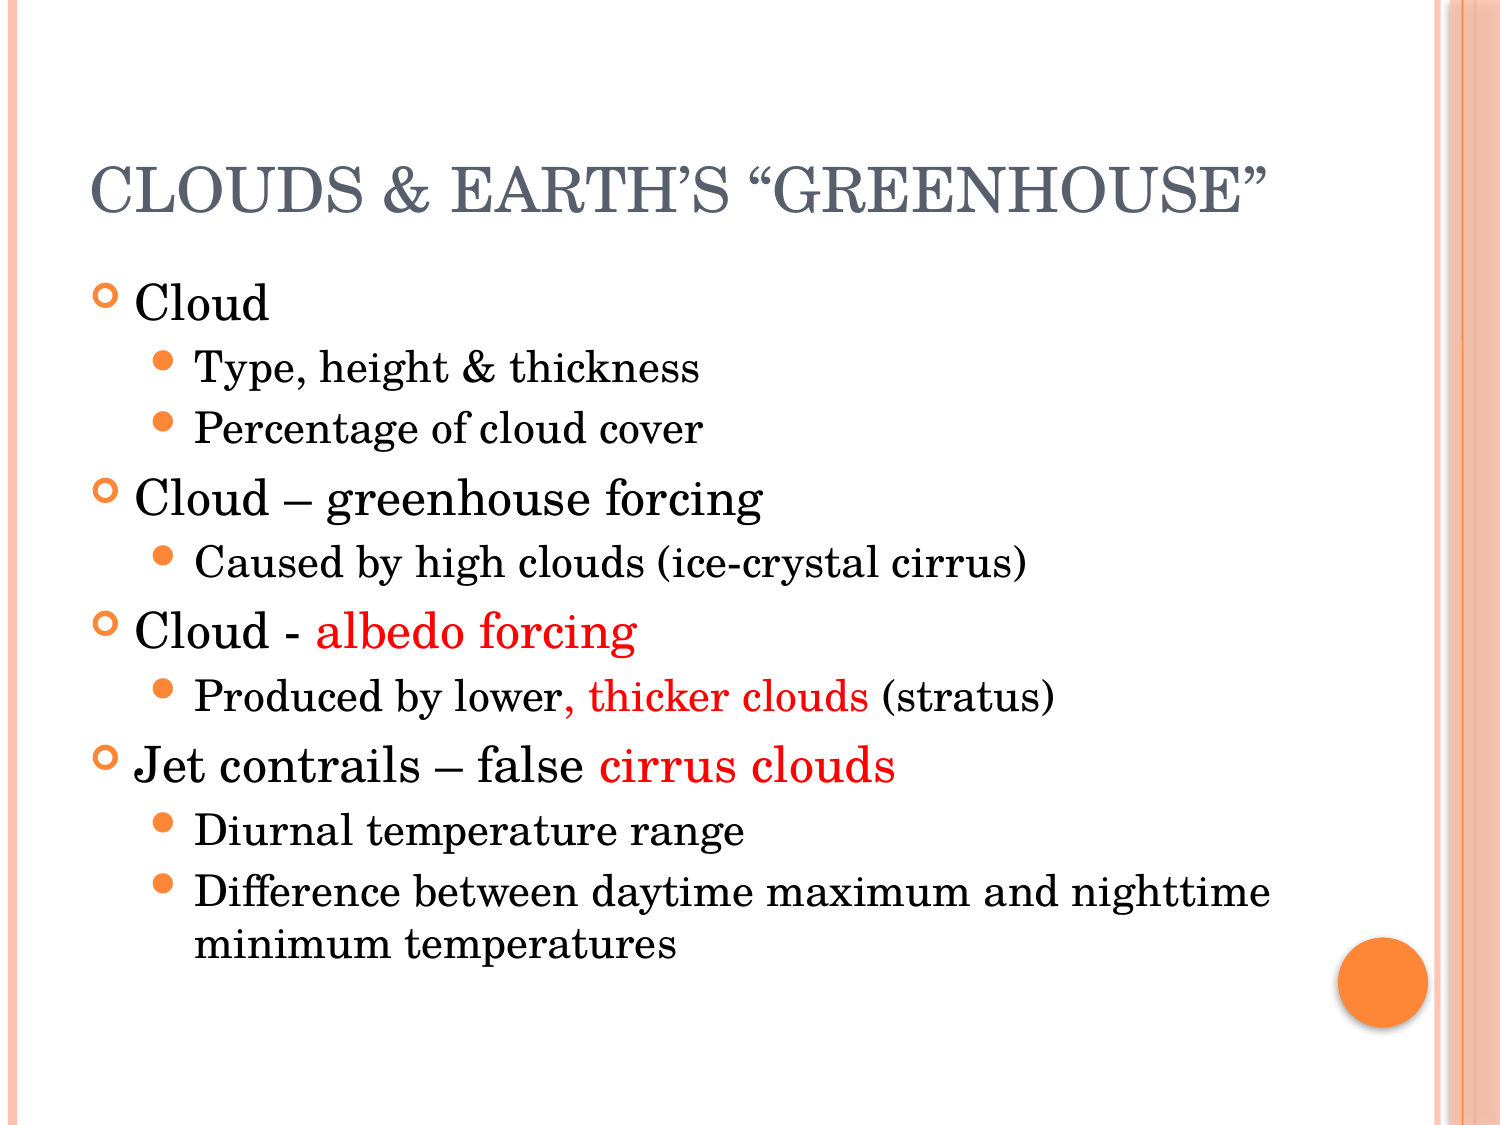

# Clouds & earth’s “Greenhouse”
Cloud
Type, height & thickness
Percentage of cloud cover
Cloud – greenhouse forcing
Caused by high clouds (ice-crystal cirrus)
Cloud - albedo forcing
Produced by lower, thicker clouds (stratus)
Jet contrails – false cirrus clouds
Diurnal temperature range
Difference between daytime maximum and nighttime minimum temperatures